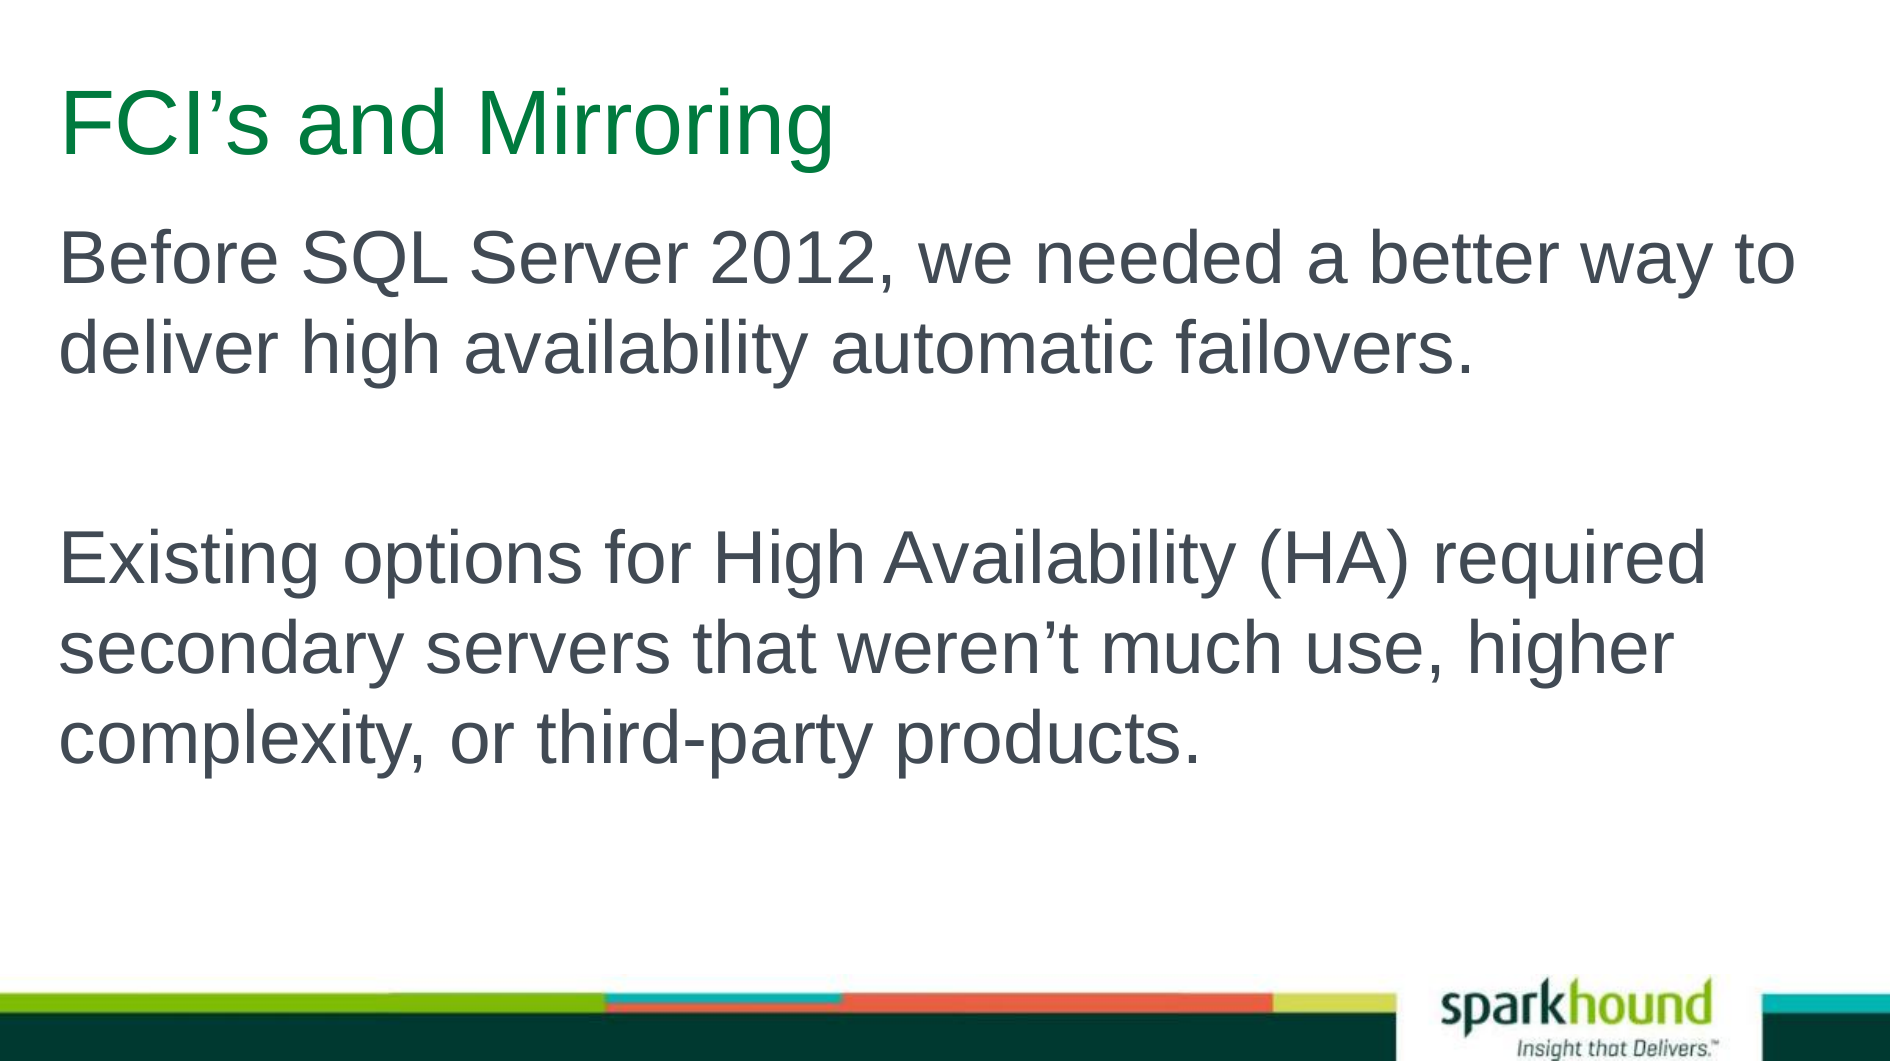

# FCI’s and Mirroring
Before SQL Server 2012, we needed a better way to deliver high availability automatic failovers.

Existing options for High Availability (HA) required secondary servers that weren’t much use, higher complexity, or third-party products.